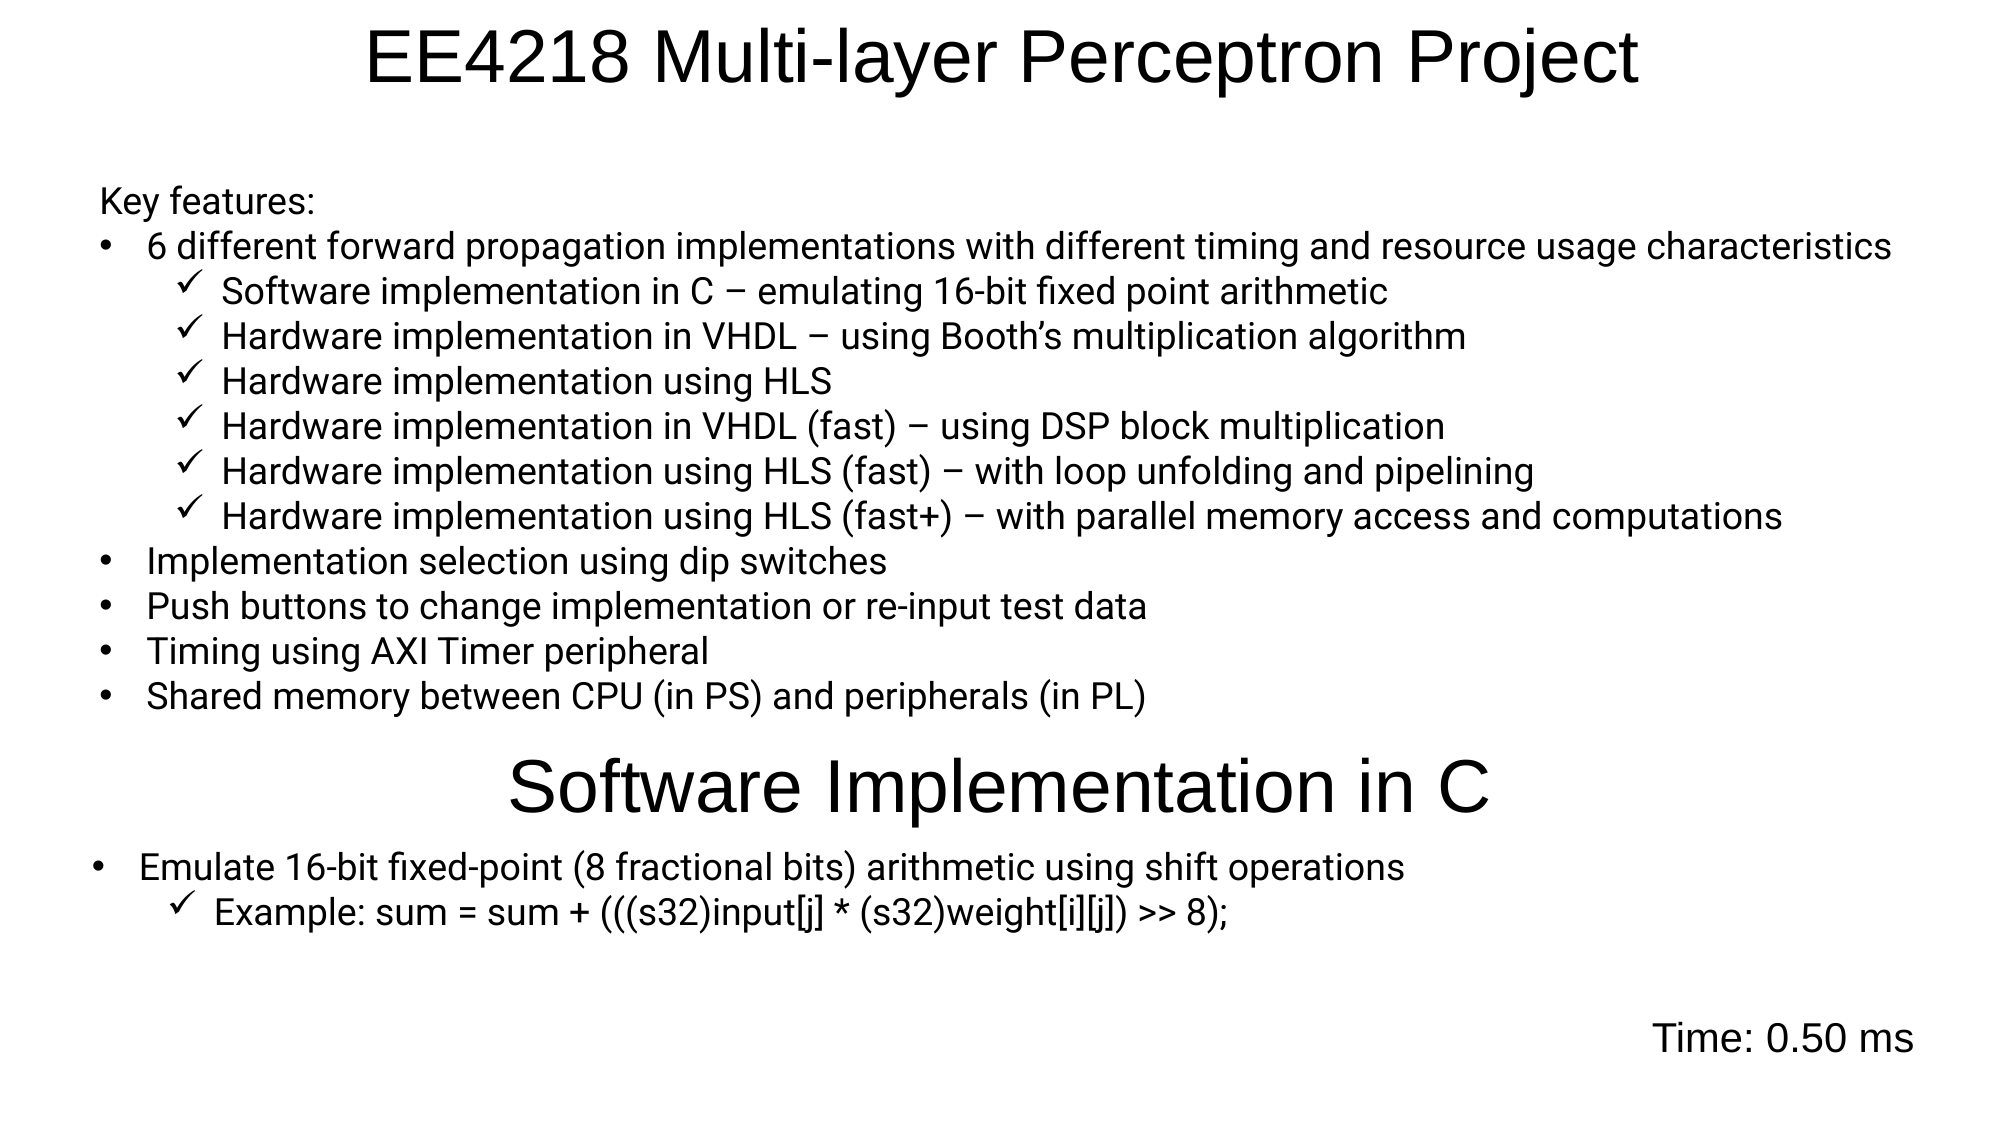

EE4218 Multi-layer Perceptron Project
Key features:
6 different forward propagation implementations with different timing and resource usage characteristics
Software implementation in C – emulating 16-bit fixed point arithmetic
Hardware implementation in VHDL – using Booth’s multiplication algorithm
Hardware implementation using HLS
Hardware implementation in VHDL (fast) – using DSP block multiplication
Hardware implementation using HLS (fast) – with loop unfolding and pipelining
Hardware implementation using HLS (fast+) – with parallel memory access and computations
Implementation selection using dip switches
Push buttons to change implementation or re-input test data
Timing using AXI Timer peripheral
Shared memory between CPU (in PS) and peripherals (in PL)
Software Implementation in C
Emulate 16-bit fixed-point (8 fractional bits) arithmetic using shift operations
Example: sum = sum + (((s32)input[j] * (s32)weight[i][j]) >> 8);
Time: 0.50 ms